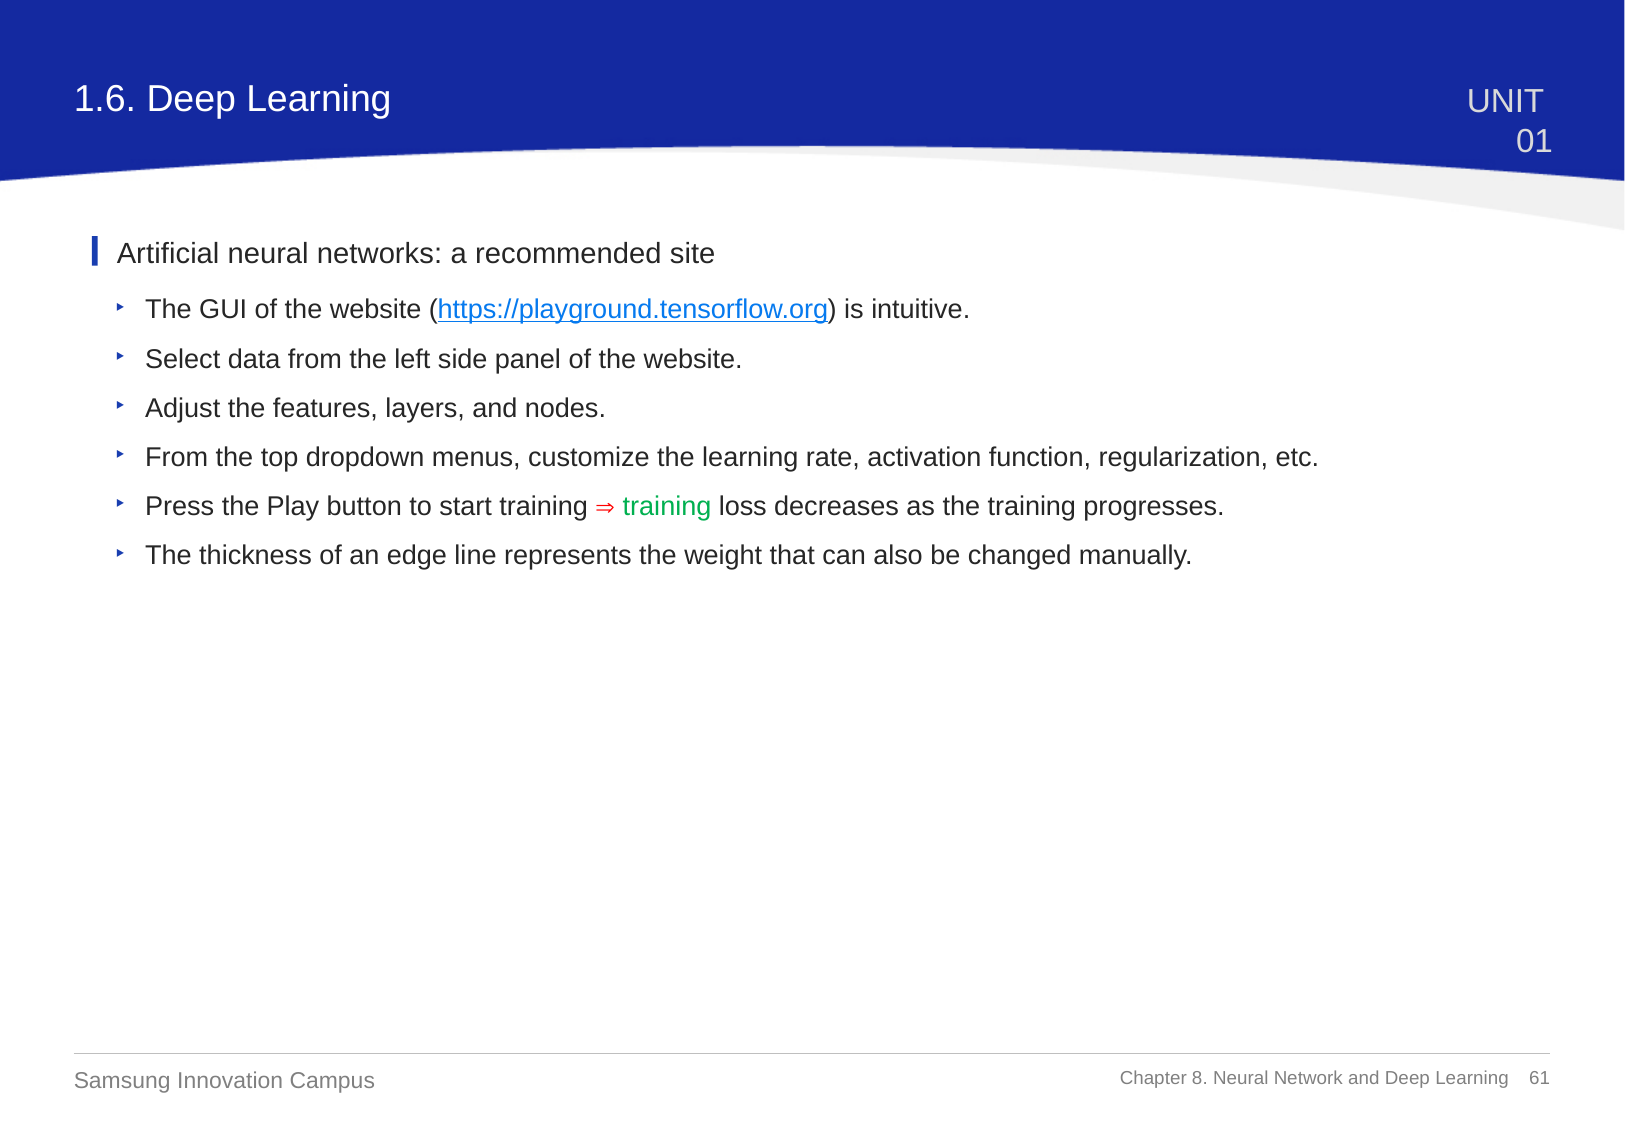

1.6. Deep Learning
UNIT  01
Artificial neural networks: a recommended site

The GUI of the website (https://playground.tensorflow.org) is intuitive.
Select data from the left side panel of the website.
Adjust the features, layers, and nodes.
From the top dropdown menus, customize the learning rate, activation function, regularization, etc.
Press the Play button to start training ⇒ training loss decreases as the training progresses.
The thickness of an edge line represents the weight that can also be changed manually.